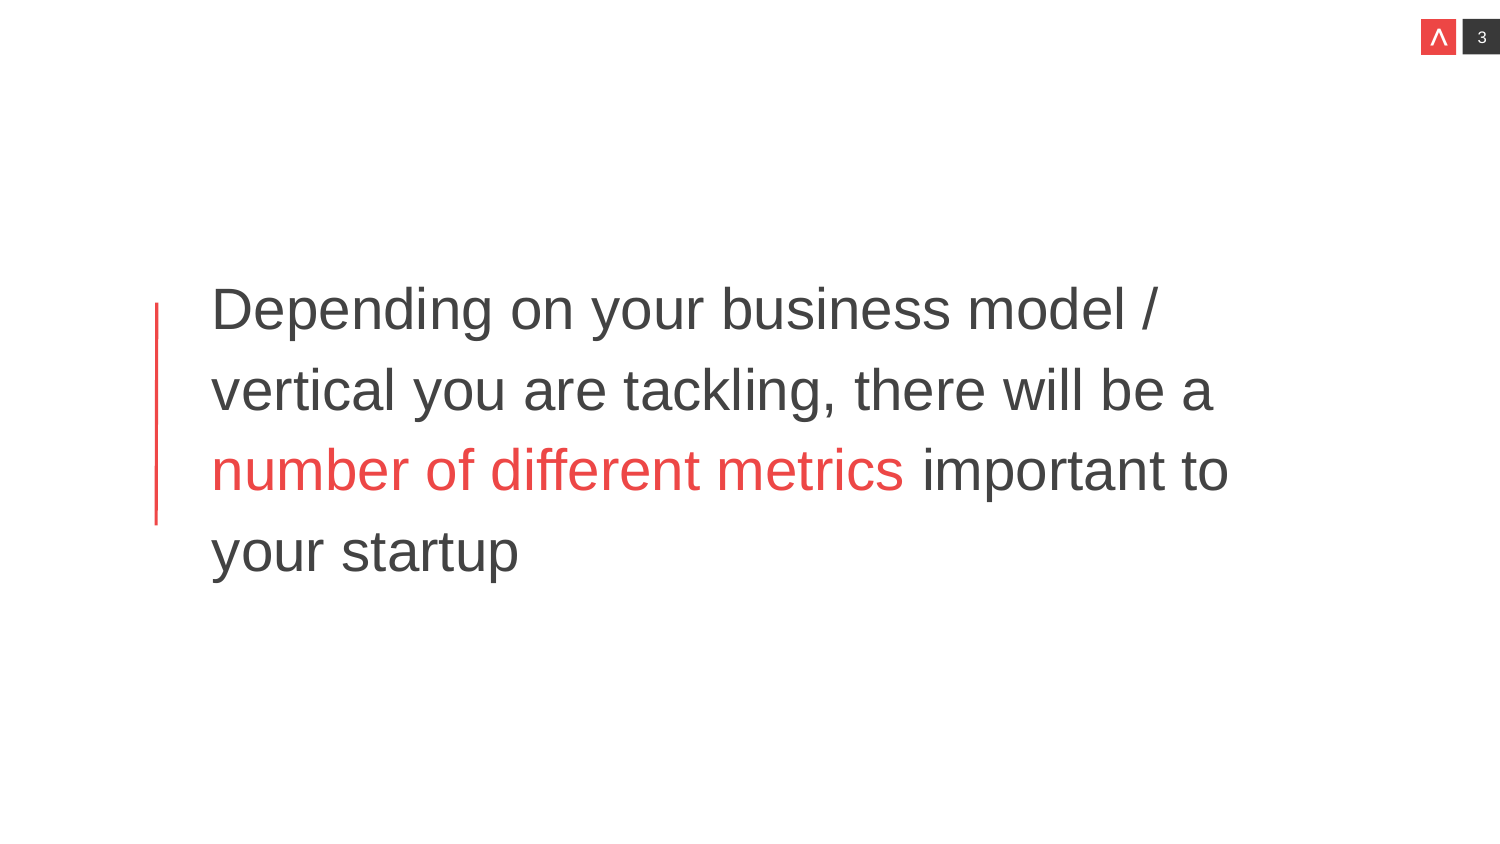

Depending on your business model / vertical you are tackling, there will be a number of different metrics important to your startup